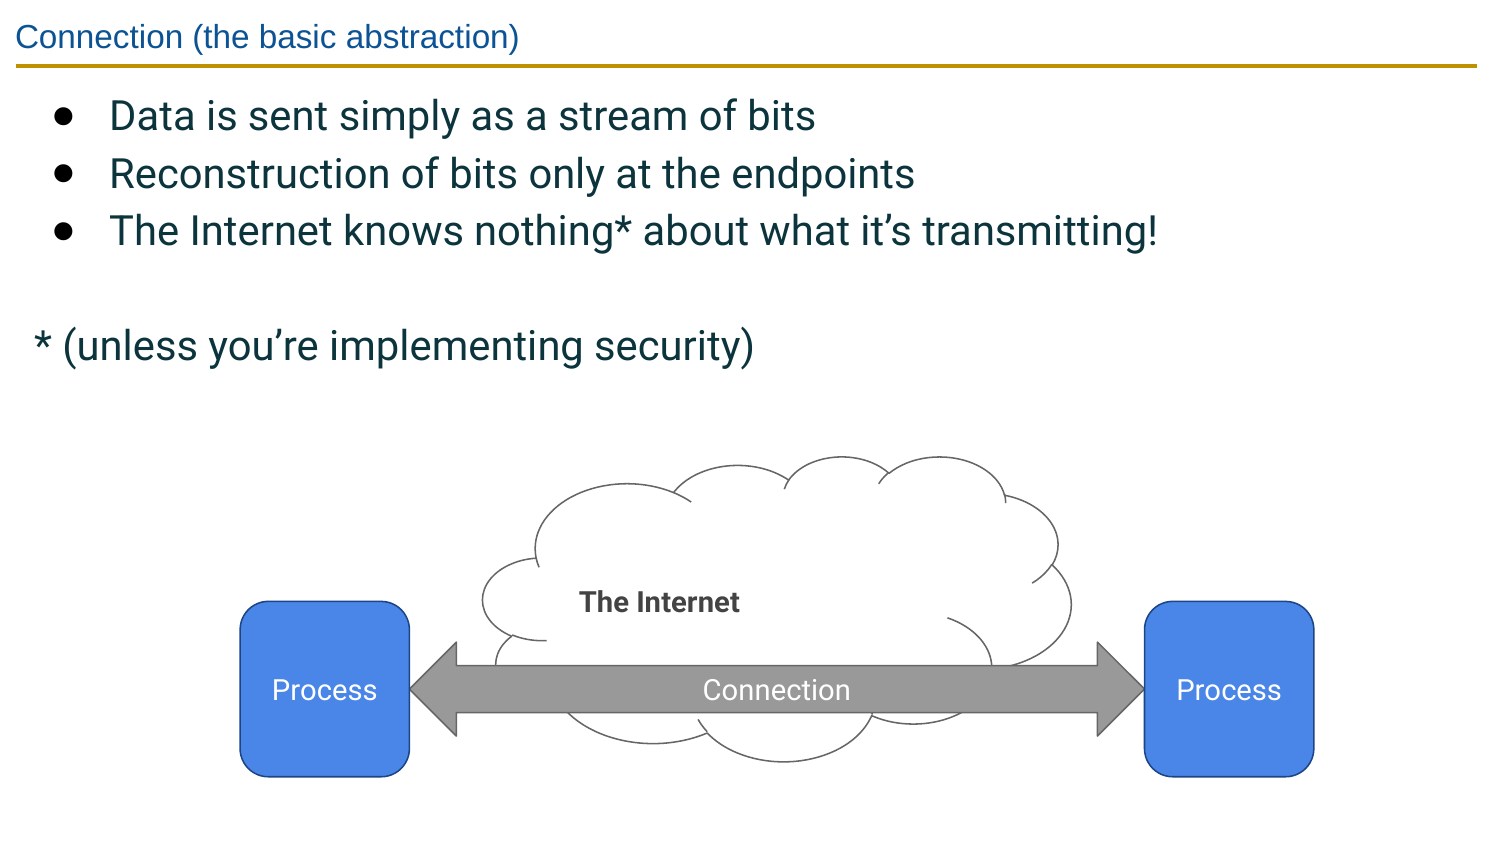

# Connection (the basic abstraction)
Data is sent simply as a stream of bits
Reconstruction of bits only at the endpoints
The Internet knows nothing* about what it’s transmitting!

* (unless you’re implementing security)
The Internet
Process
Process
Connection